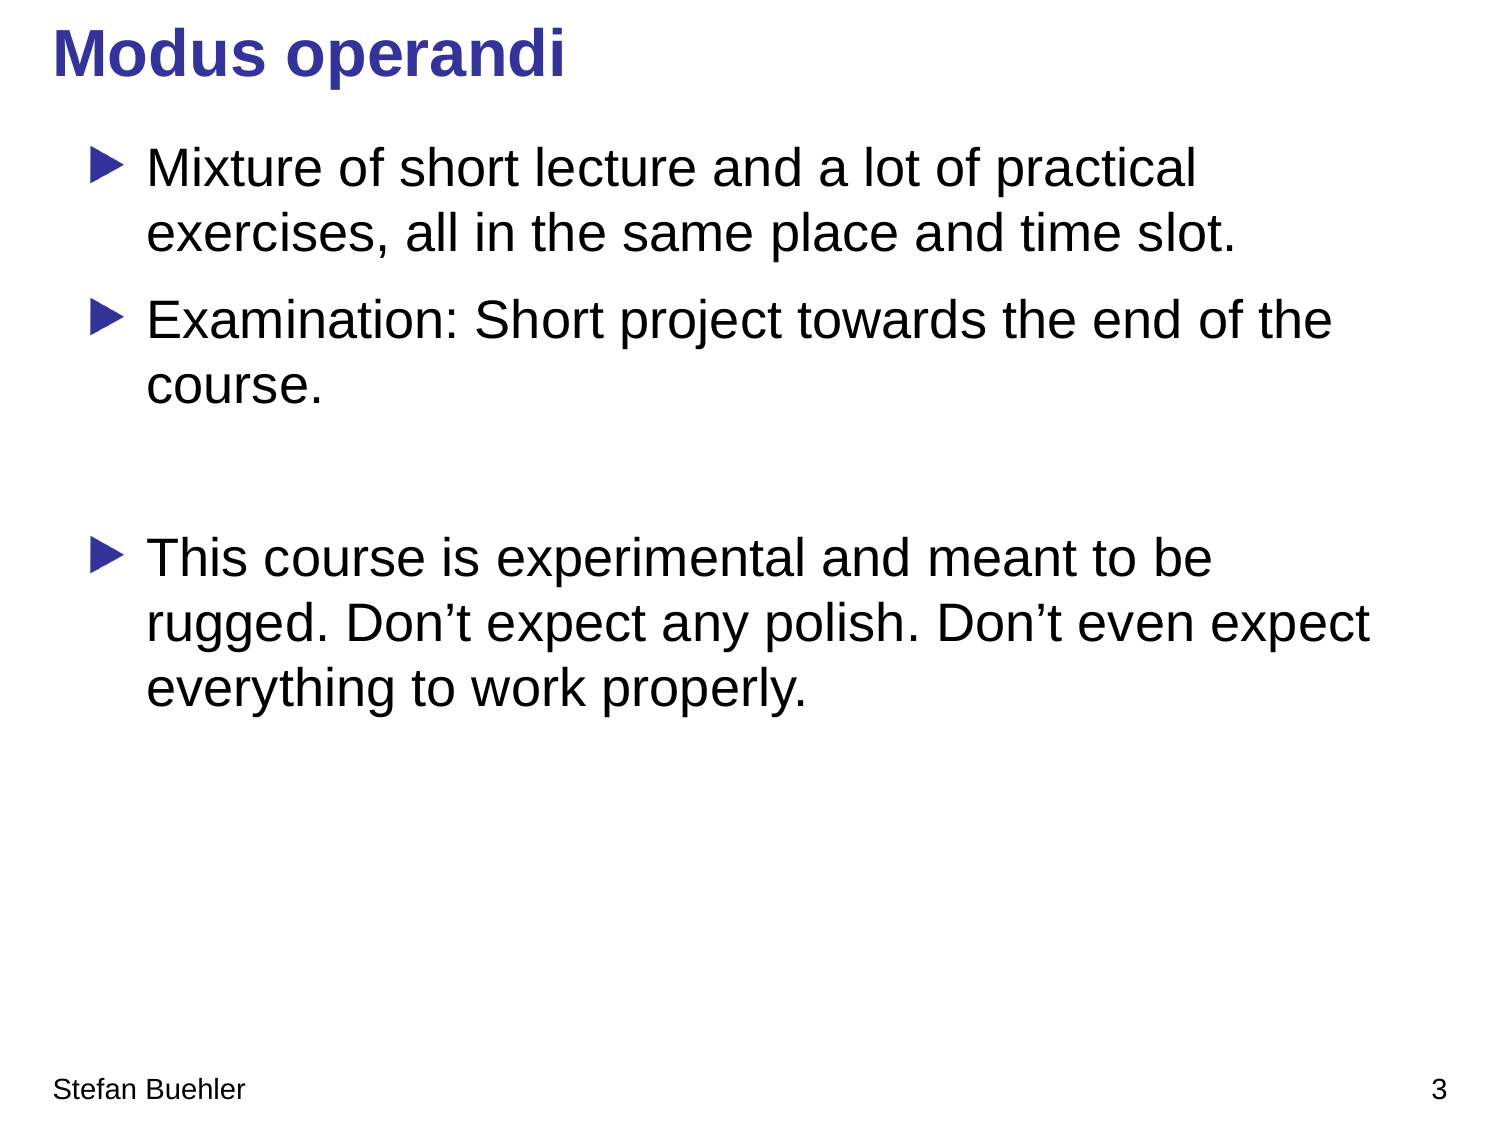

# Modus operandi
Mixture of short lecture and a lot of practical exercises, all in the same place and time slot.
Examination: Short project towards the end of the course.

This course is experimental and meant to be rugged. Don’t expect any polish. Don’t even expect everything to work properly.
Stefan Buehler
3